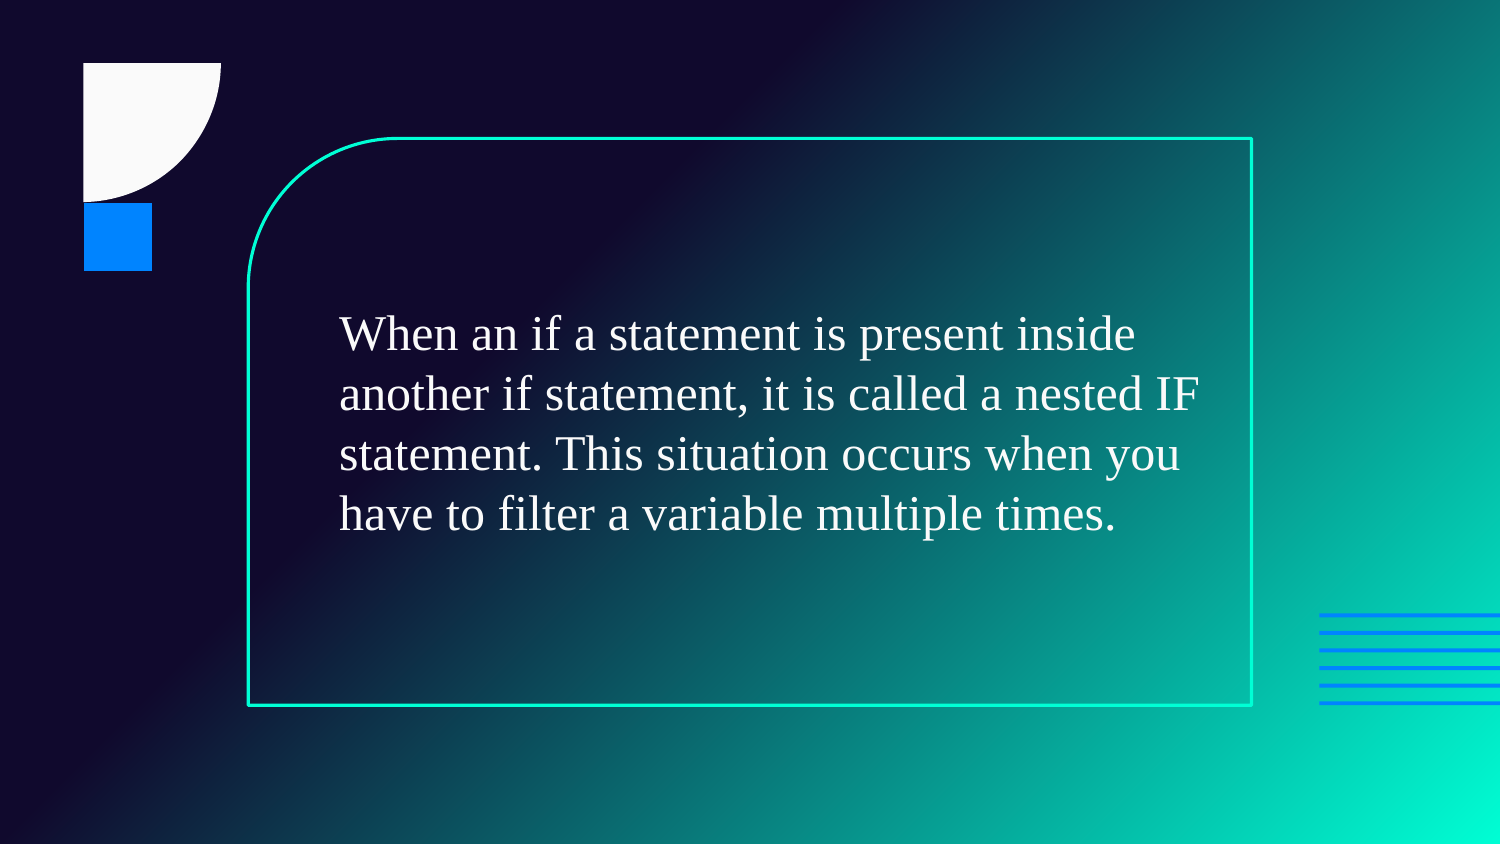

When an if a statement is present inside another if statement, it is called a nested IF statement. This situation occurs when you have to filter a variable multiple times.